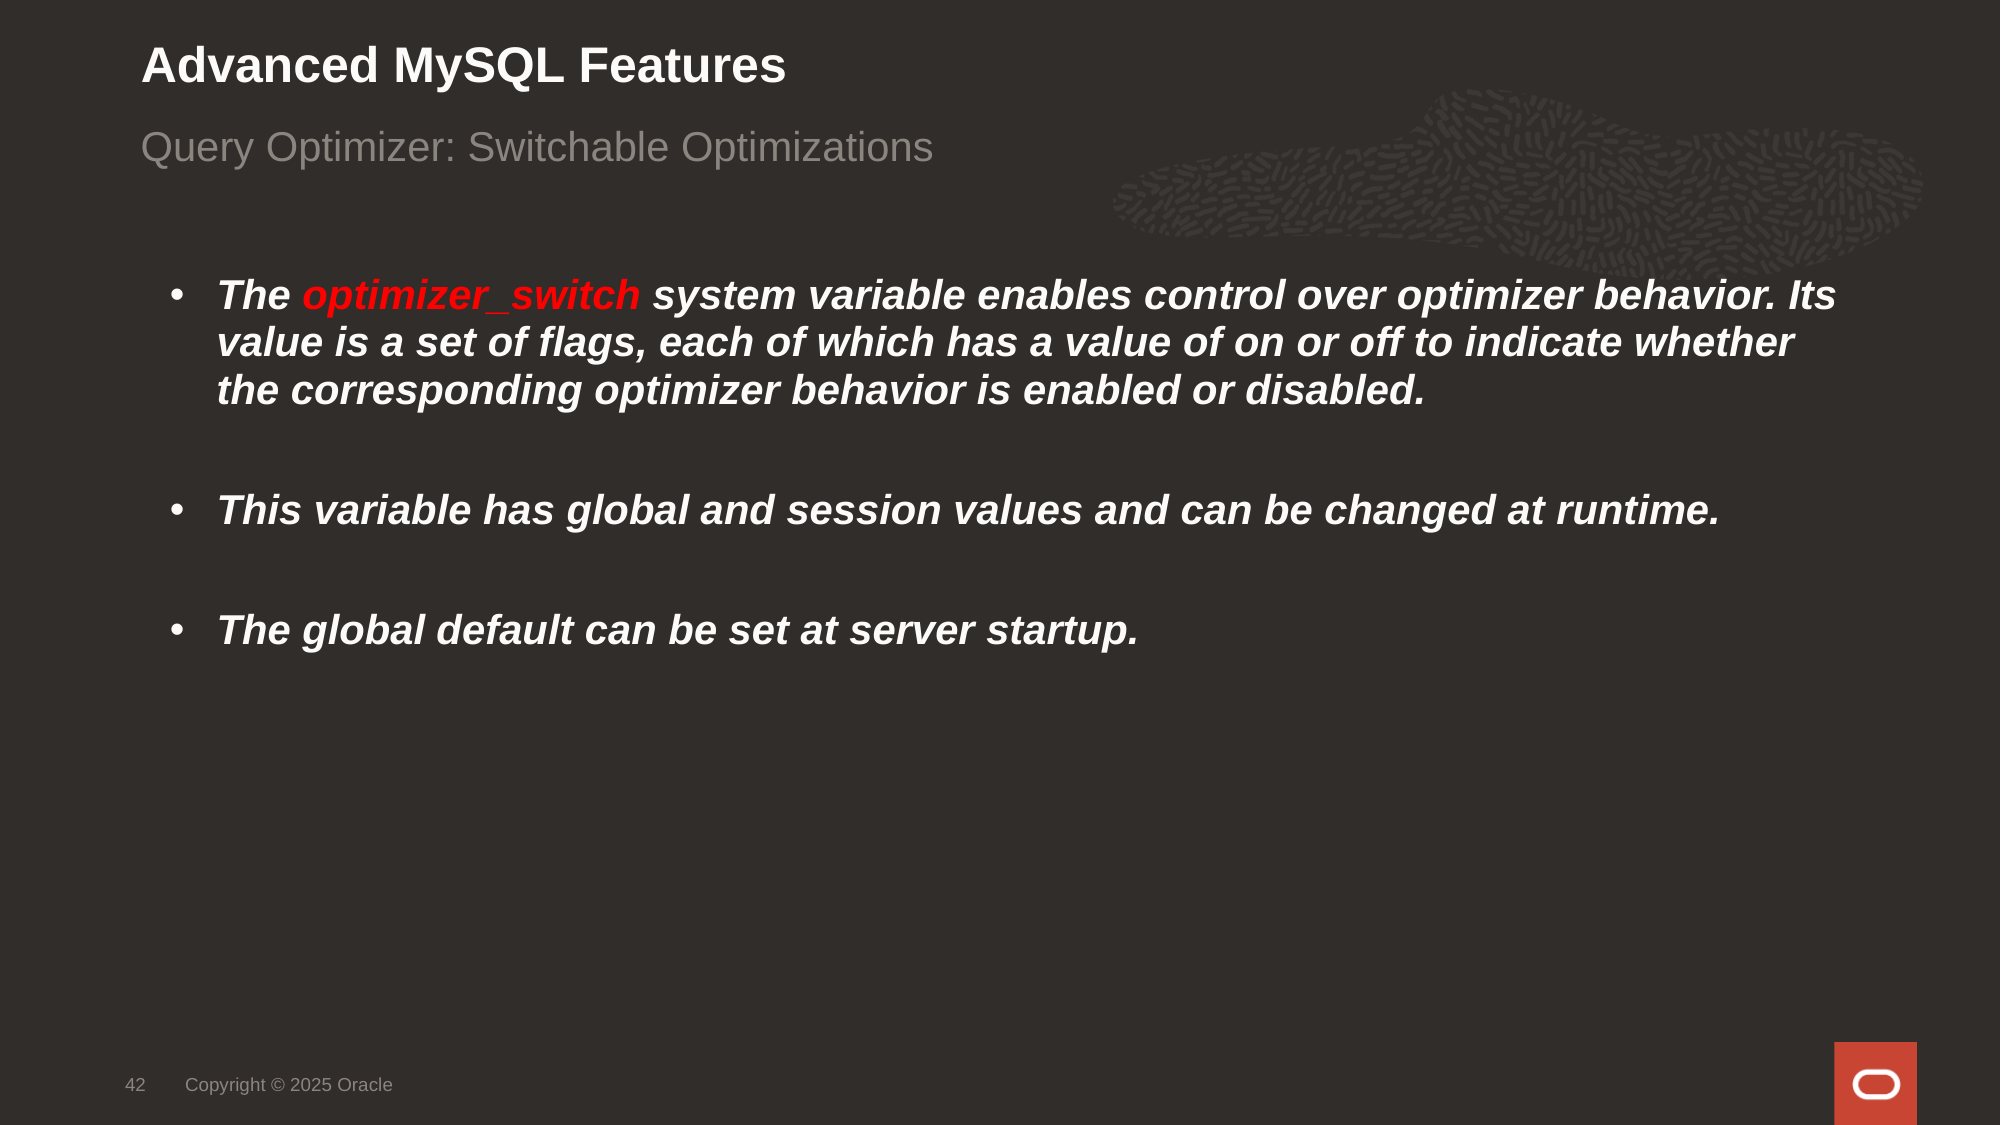

Advanced MySQL Features
Query Optimizer: Switchable Optimizations
The optimizer_switch system variable enables control over optimizer behavior. Its value is a set of flags, each of which has a value of on or off to indicate whether the corresponding optimizer behavior is enabled or disabled.

This variable has global and session values and can be changed at runtime.

The global default can be set at server startup.

42
Copyright © 2025 Oracle